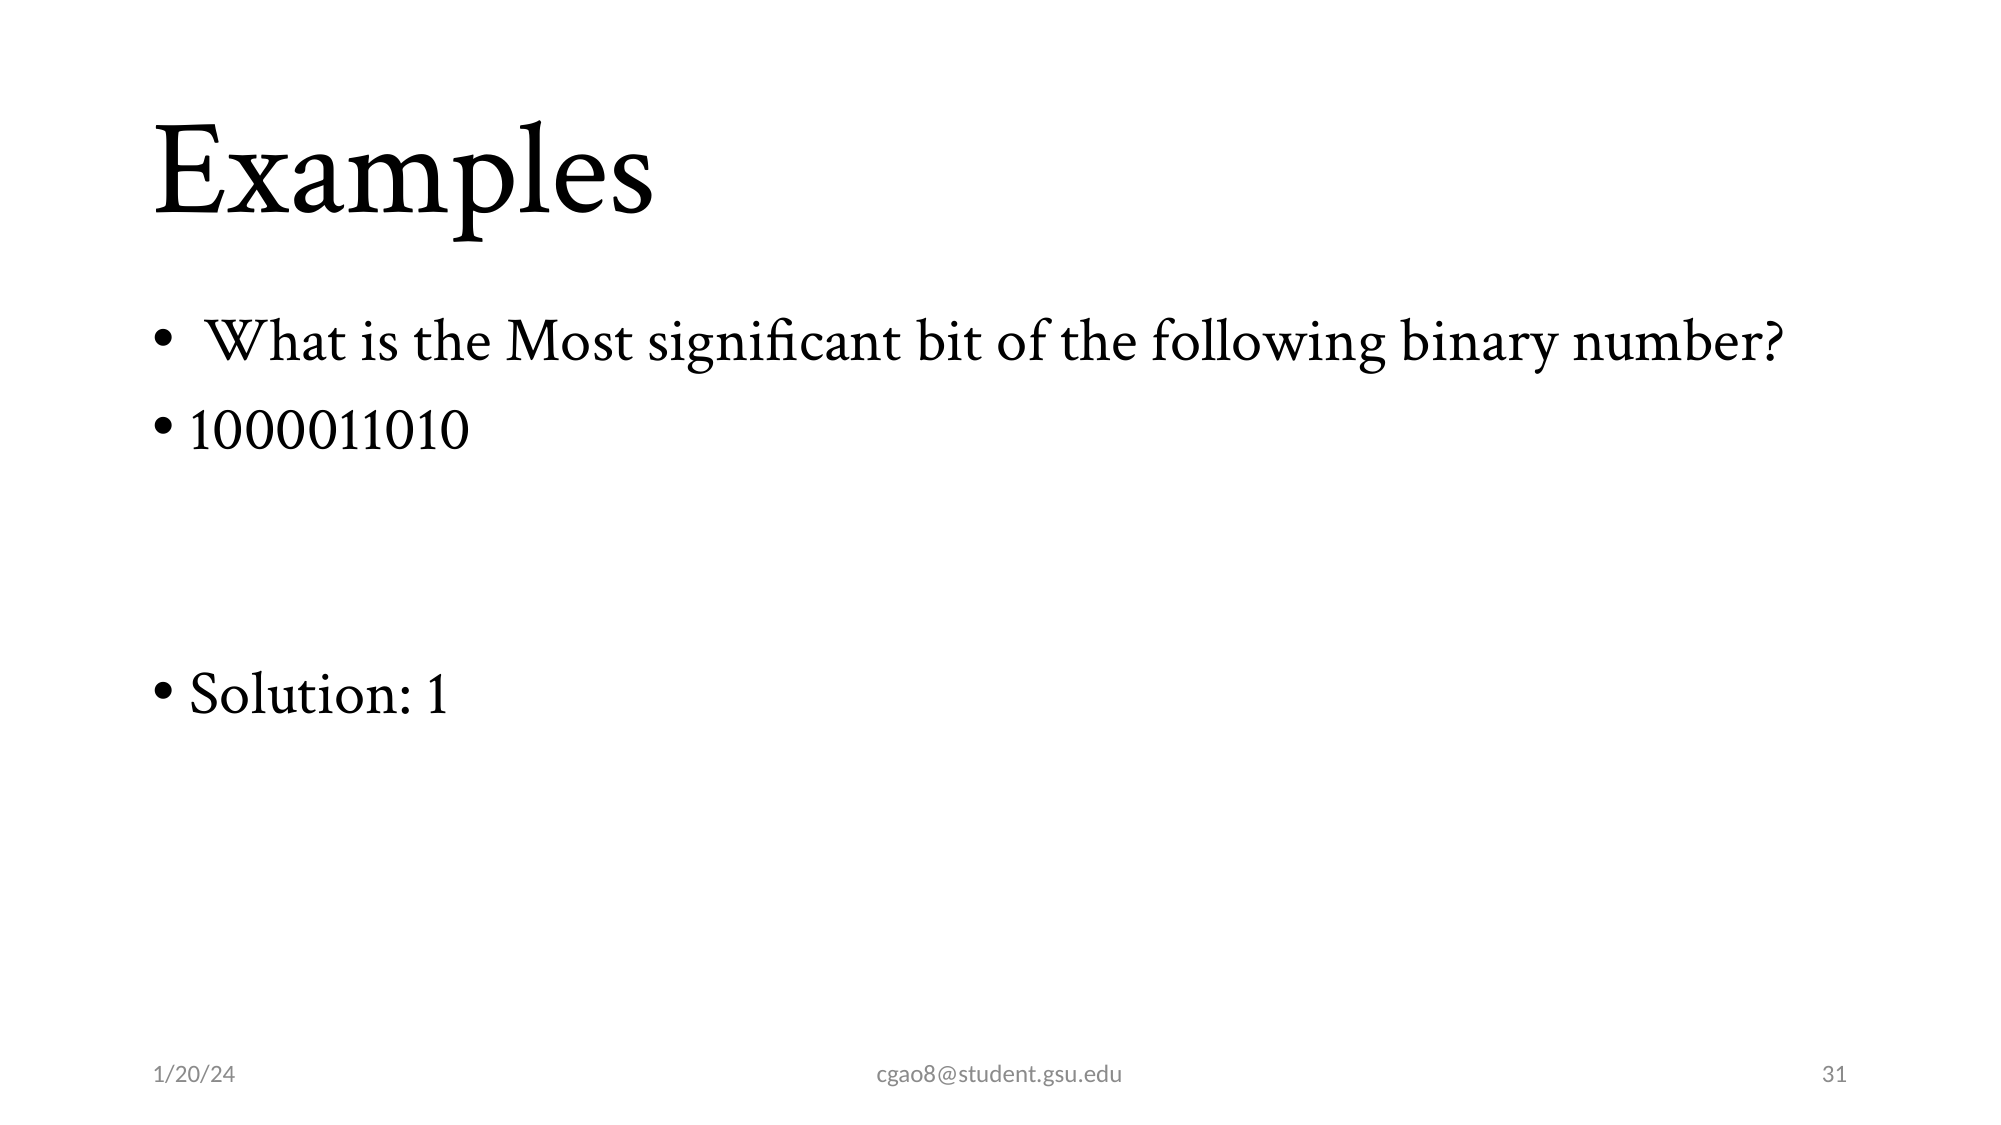

# Examples
 What is the Most significant bit of the following binary number?
1000011010

Solution: 1

1/20/24
cgao8@student.gsu.edu
31